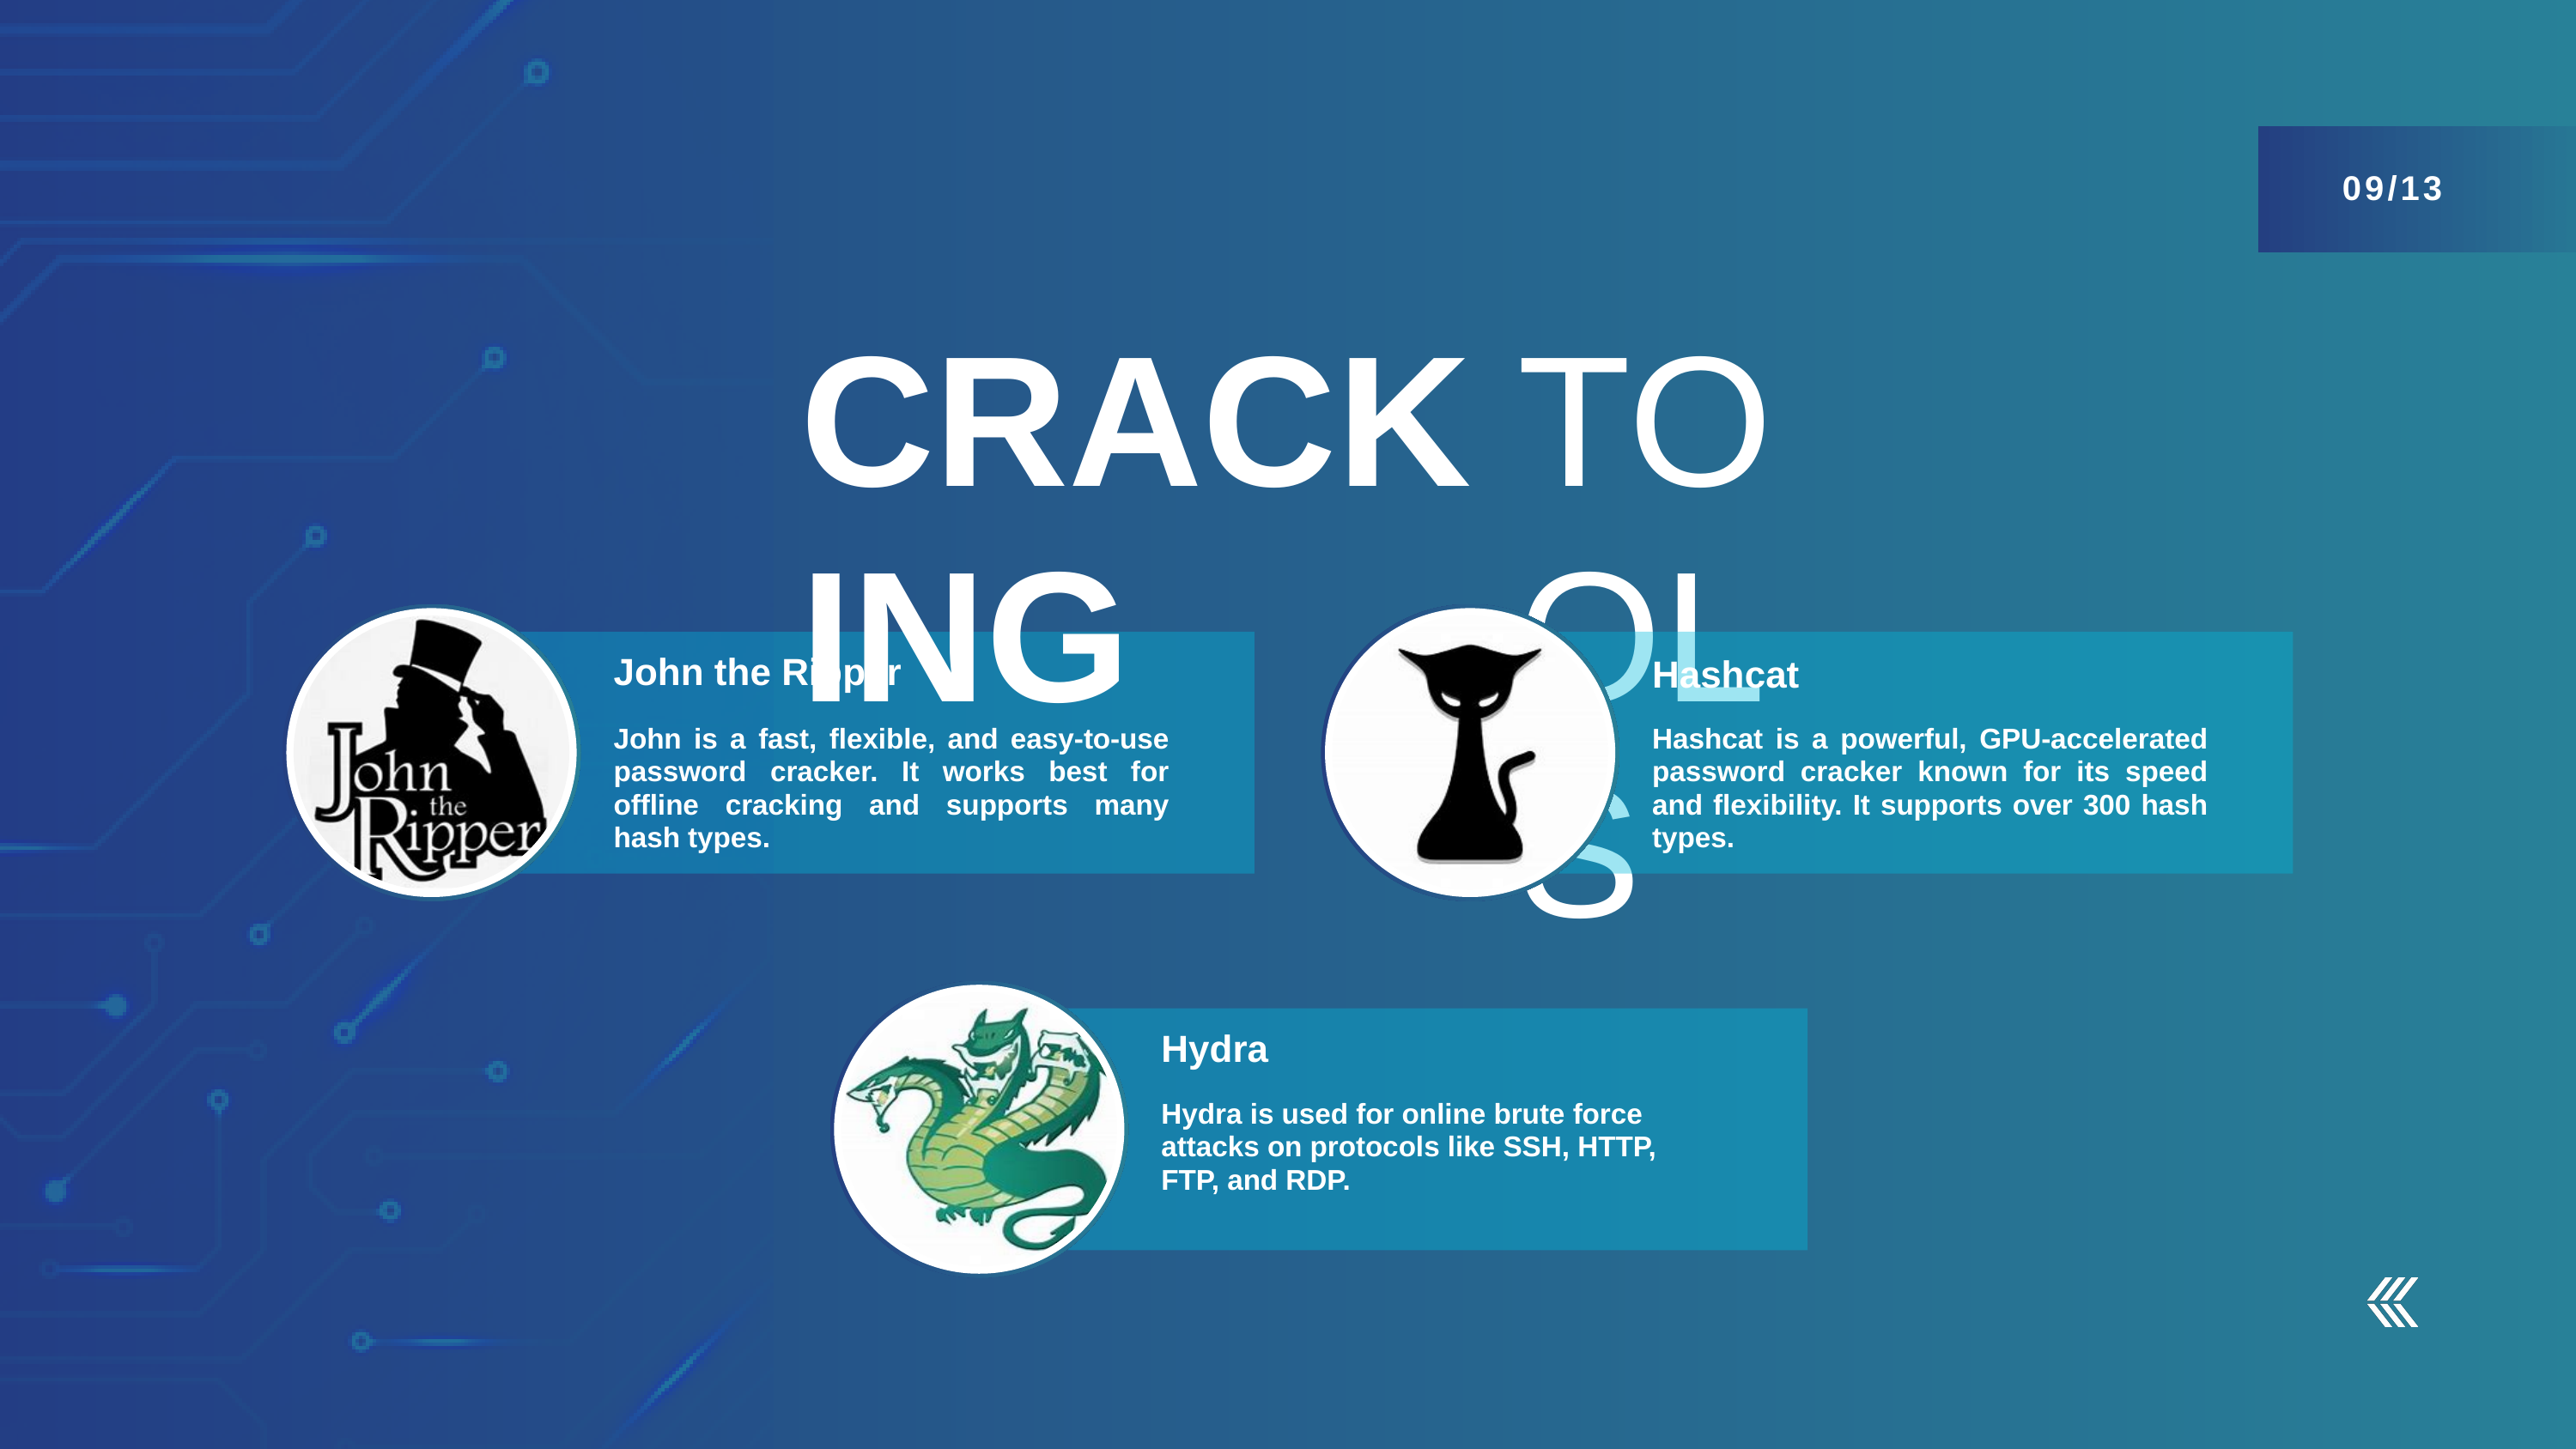

09/13
CRACKING
TOOLS

John the Ripper
Hashcat
John is a fast, flexible, and easy-to-use password cracker. It works best for offline cracking and supports many hash types.
Hashcat is a powerful, GPU-accelerated password cracker known for its speed and flexibility. It supports over 300 hash types.

Hydra
Hydra is used for online brute force attacks on protocols like SSH, HTTP, FTP, and RDP.